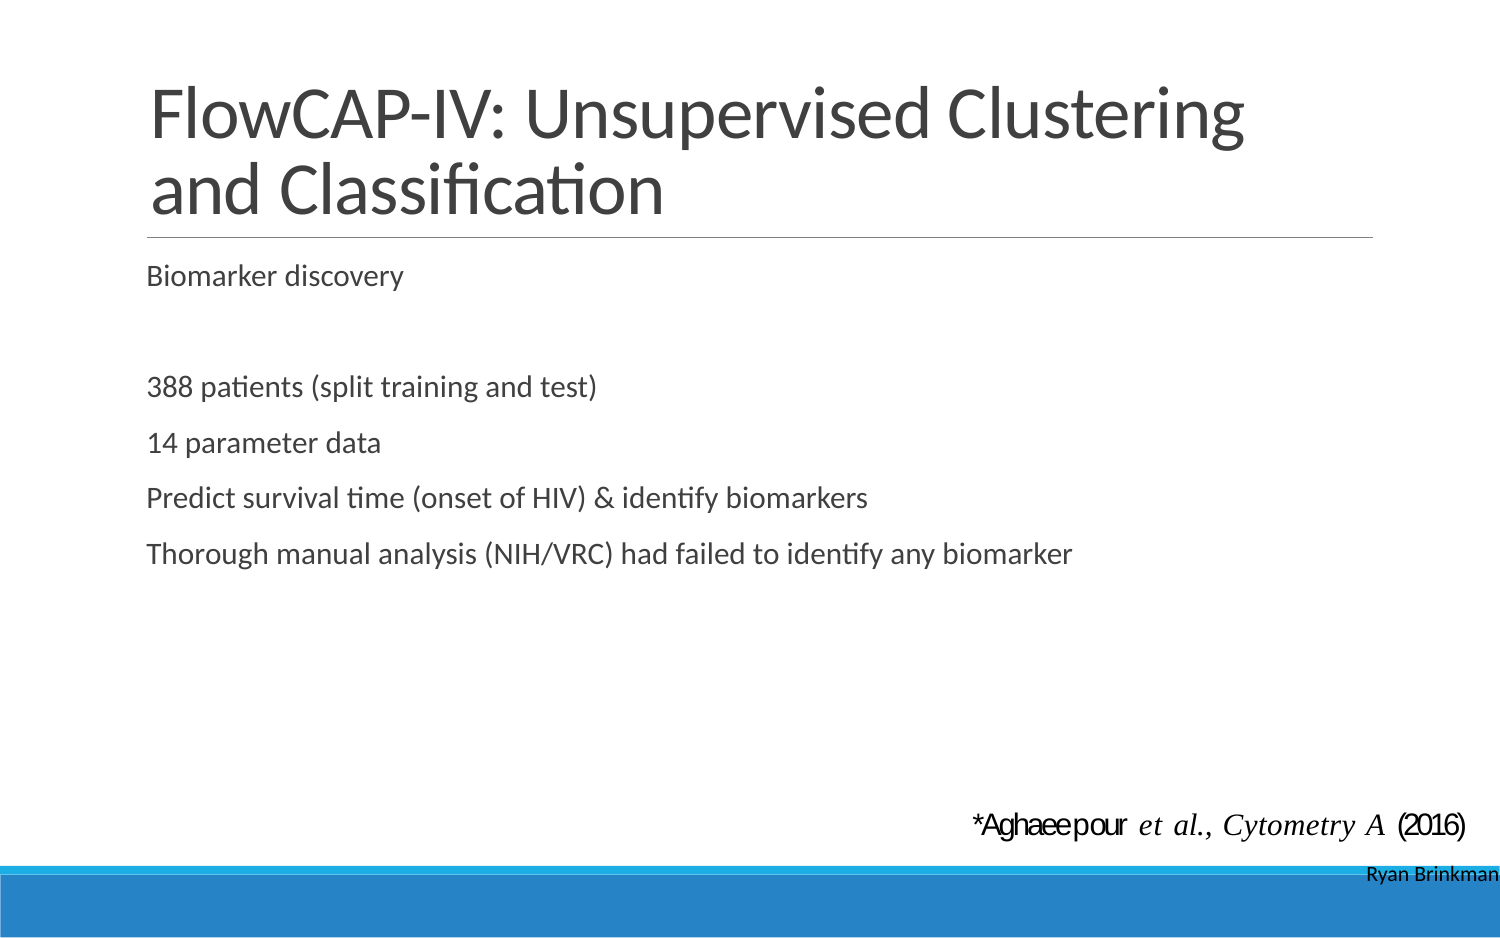

# FlowCAP-IV: Unsupervised Clustering and Classification
Biomarker discovery

388 patients (split training and test)
14 parameter data
Predict survival time (onset of HIV) & identify biomarkers
Thorough manual analysis (NIH/VRC) had failed to identify any biomarker
*Aghaeepour et al., Cytometry A (2016)
Ryan Brinkman